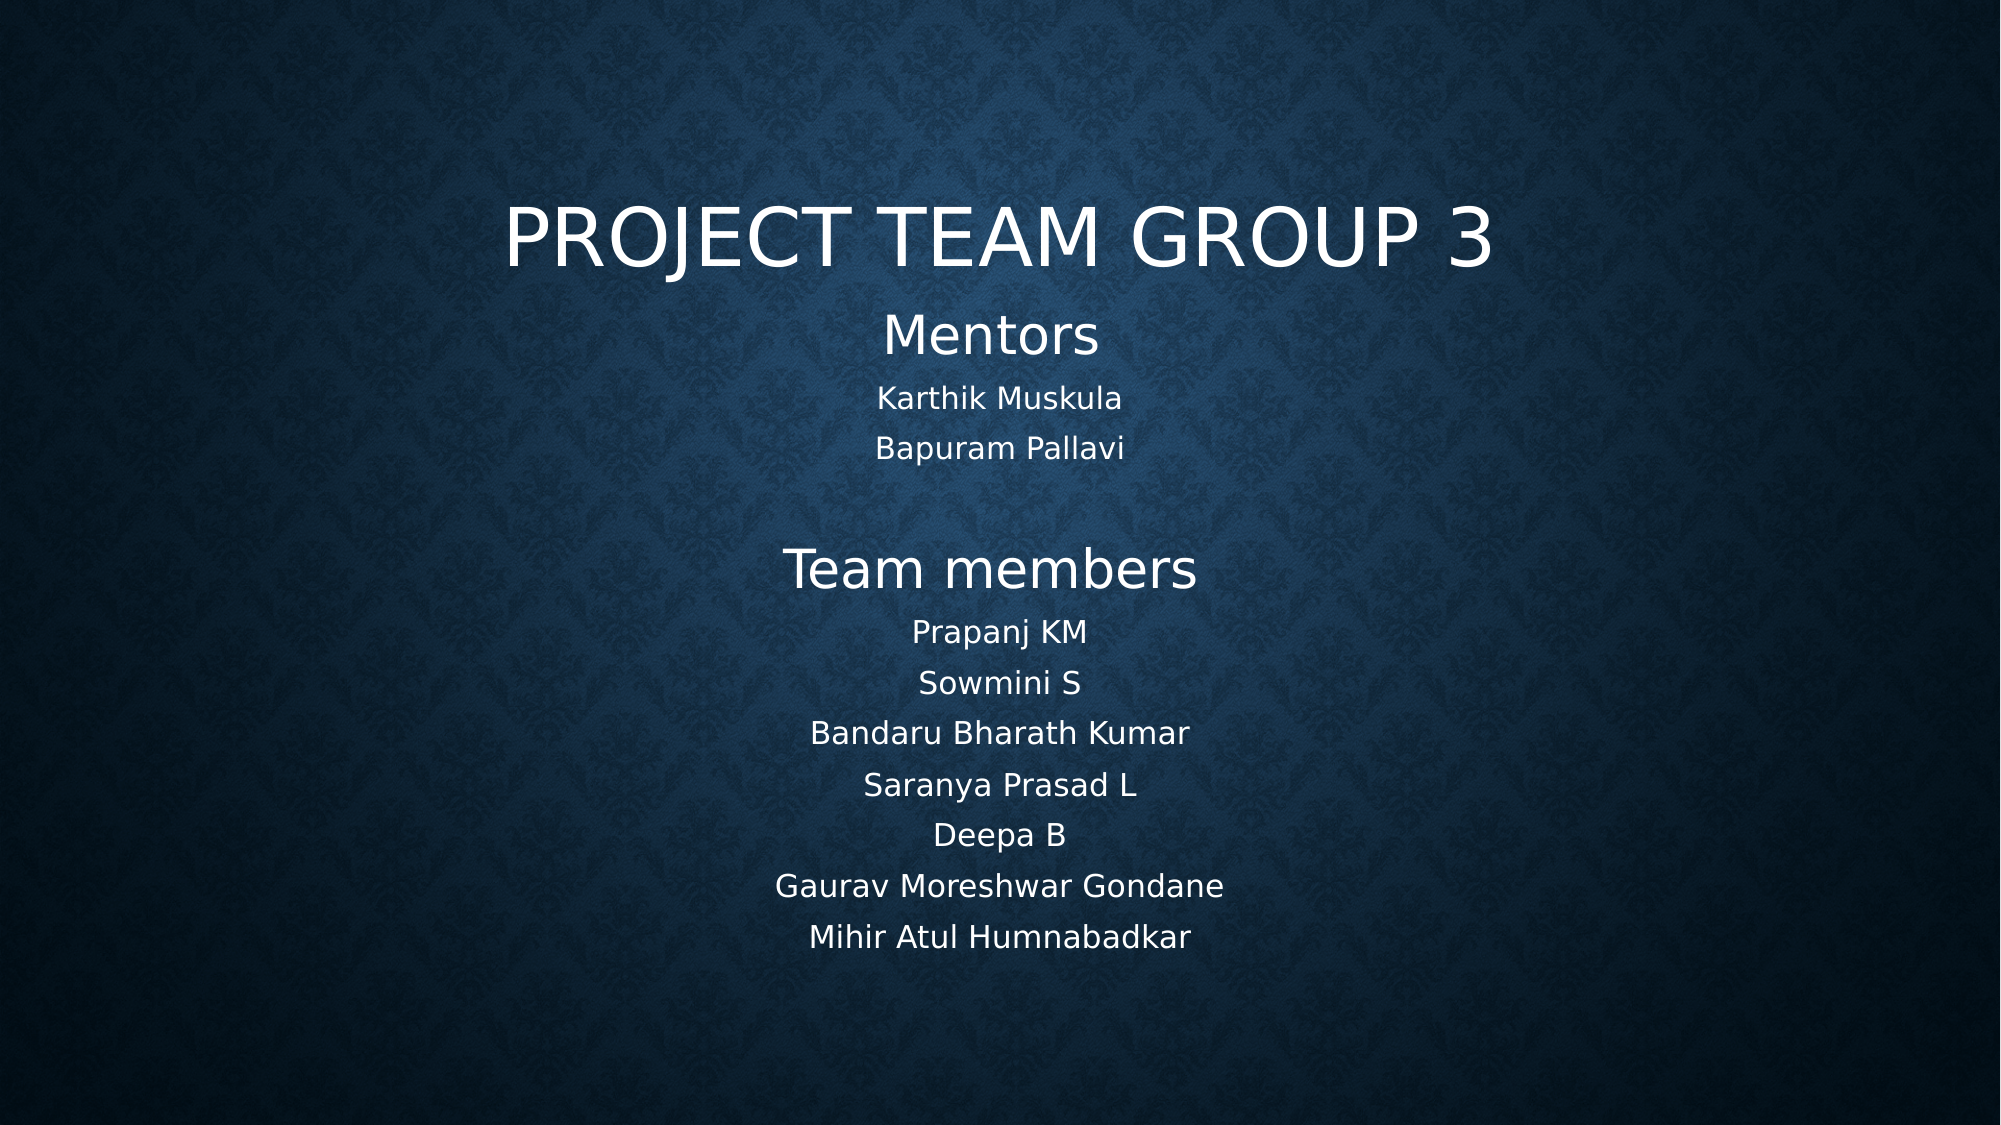

PROJECT TEAM GROUP 3
Mentors
Karthik Muskula
Bapuram Pallavi

Team members
Prapanj KM
Sowmini S
Bandaru Bharath Kumar
Saranya Prasad L
Deepa B
Gaurav Moreshwar Gondane
Mihir Atul Humnabadkar